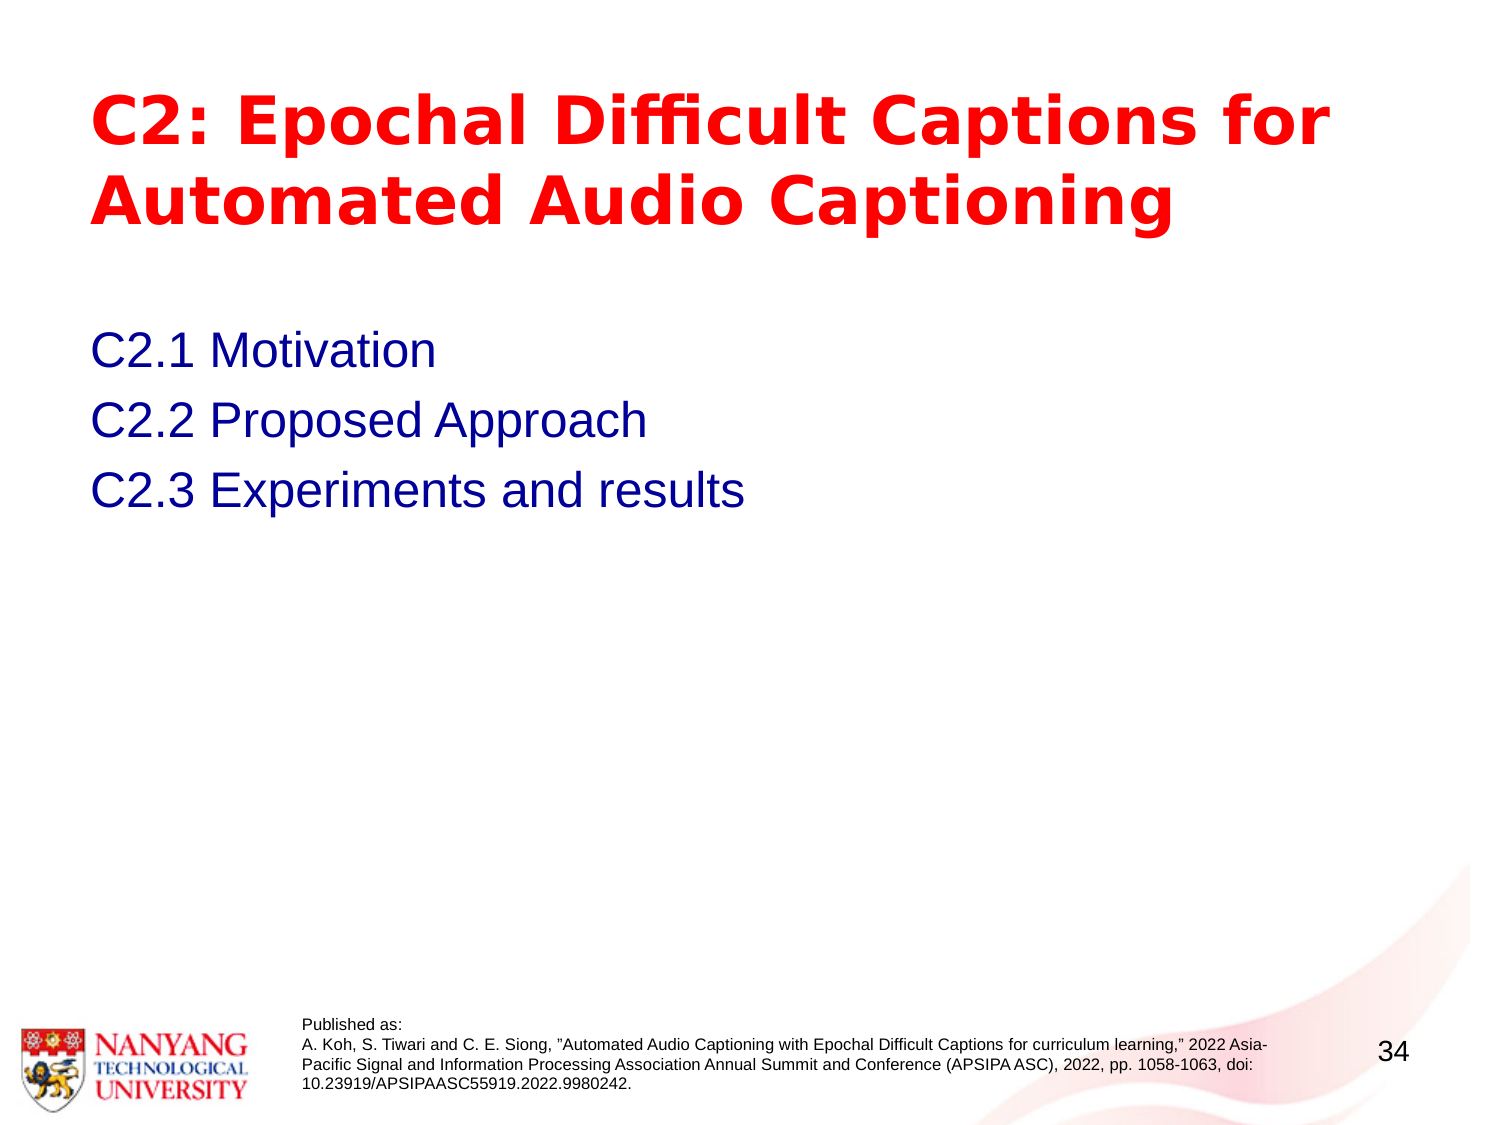

# C2: Epochal Difficult Captions for Automated Audio Captioning

C2.1 Motivation
C2.2 Proposed Approach
C2.3 Experiments and results
Published as:
A. Koh, S. Tiwari and C. E. Siong, ”Automated Audio Captioning with Epochal Difficult Captions for curriculum learning,” 2022 Asia-Pacific Signal and Information Processing Association Annual Summit and Conference (APSIPA ASC), 2022, pp. 1058-1063, doi: 10.23919/APSIPAASC55919.2022.9980242.
34